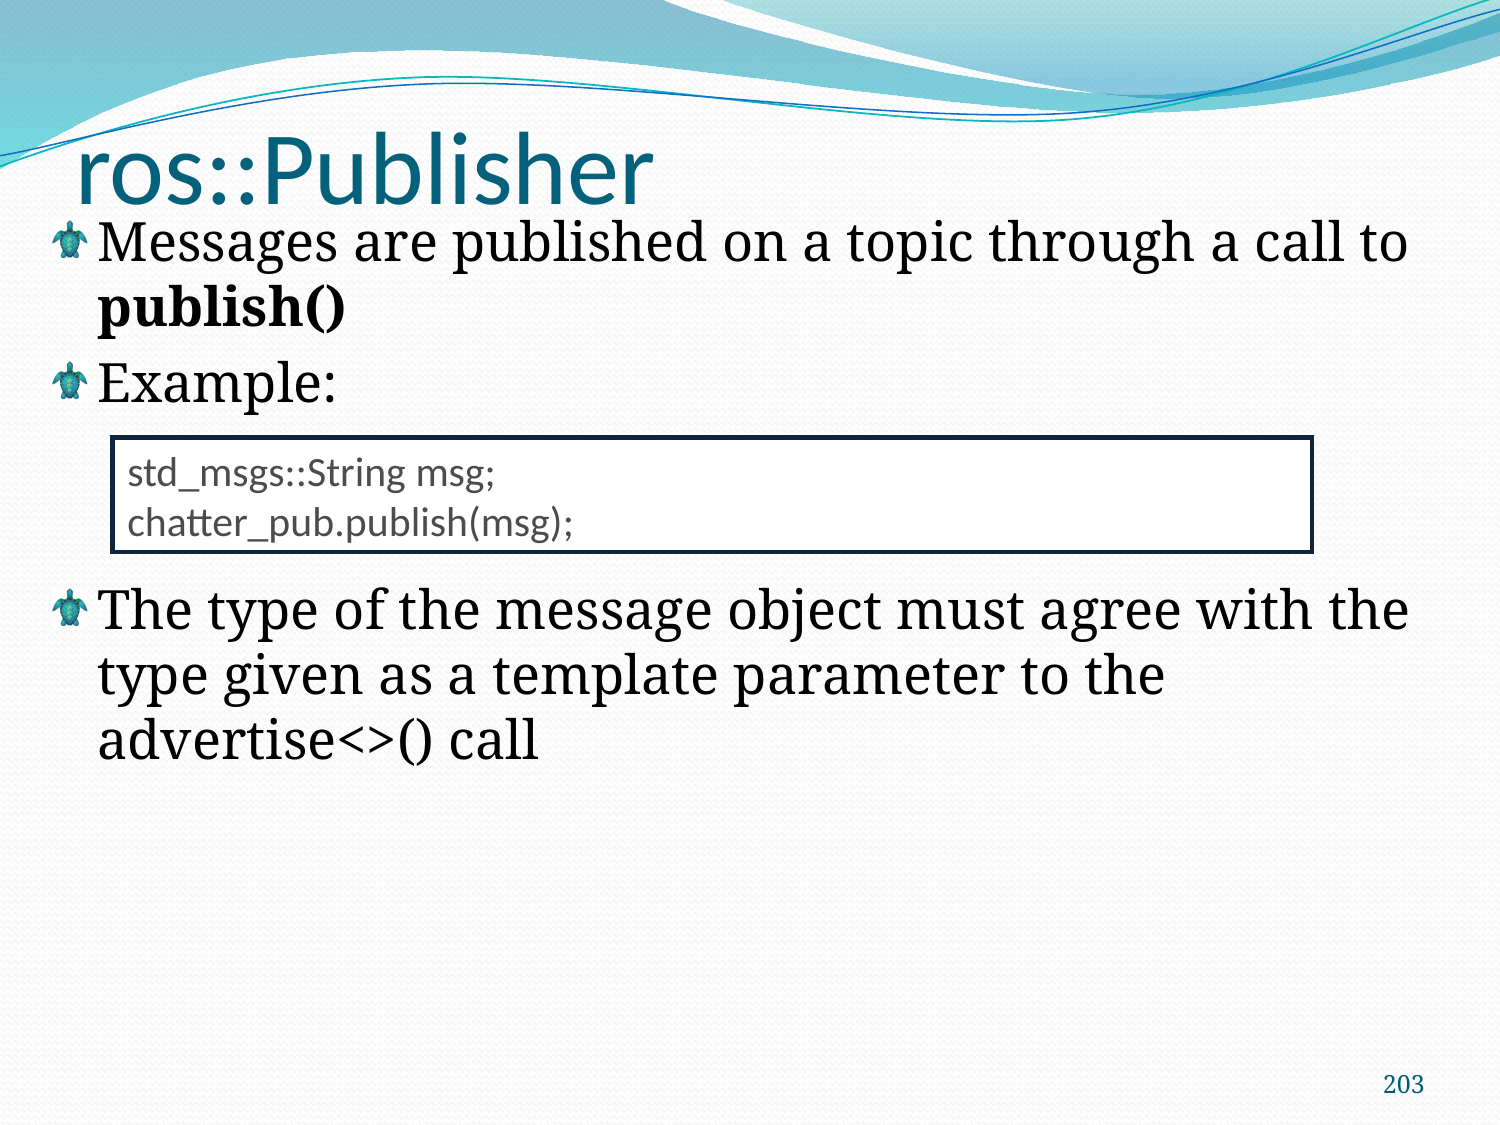

ros::Publisher
Messages are published on a topic through a call to publish()
Example:

The type of the message object must agree with the type given as a template parameter to the advertise<>() call

std_msgs::String msg;
chatter_pub.publish(msg);
203